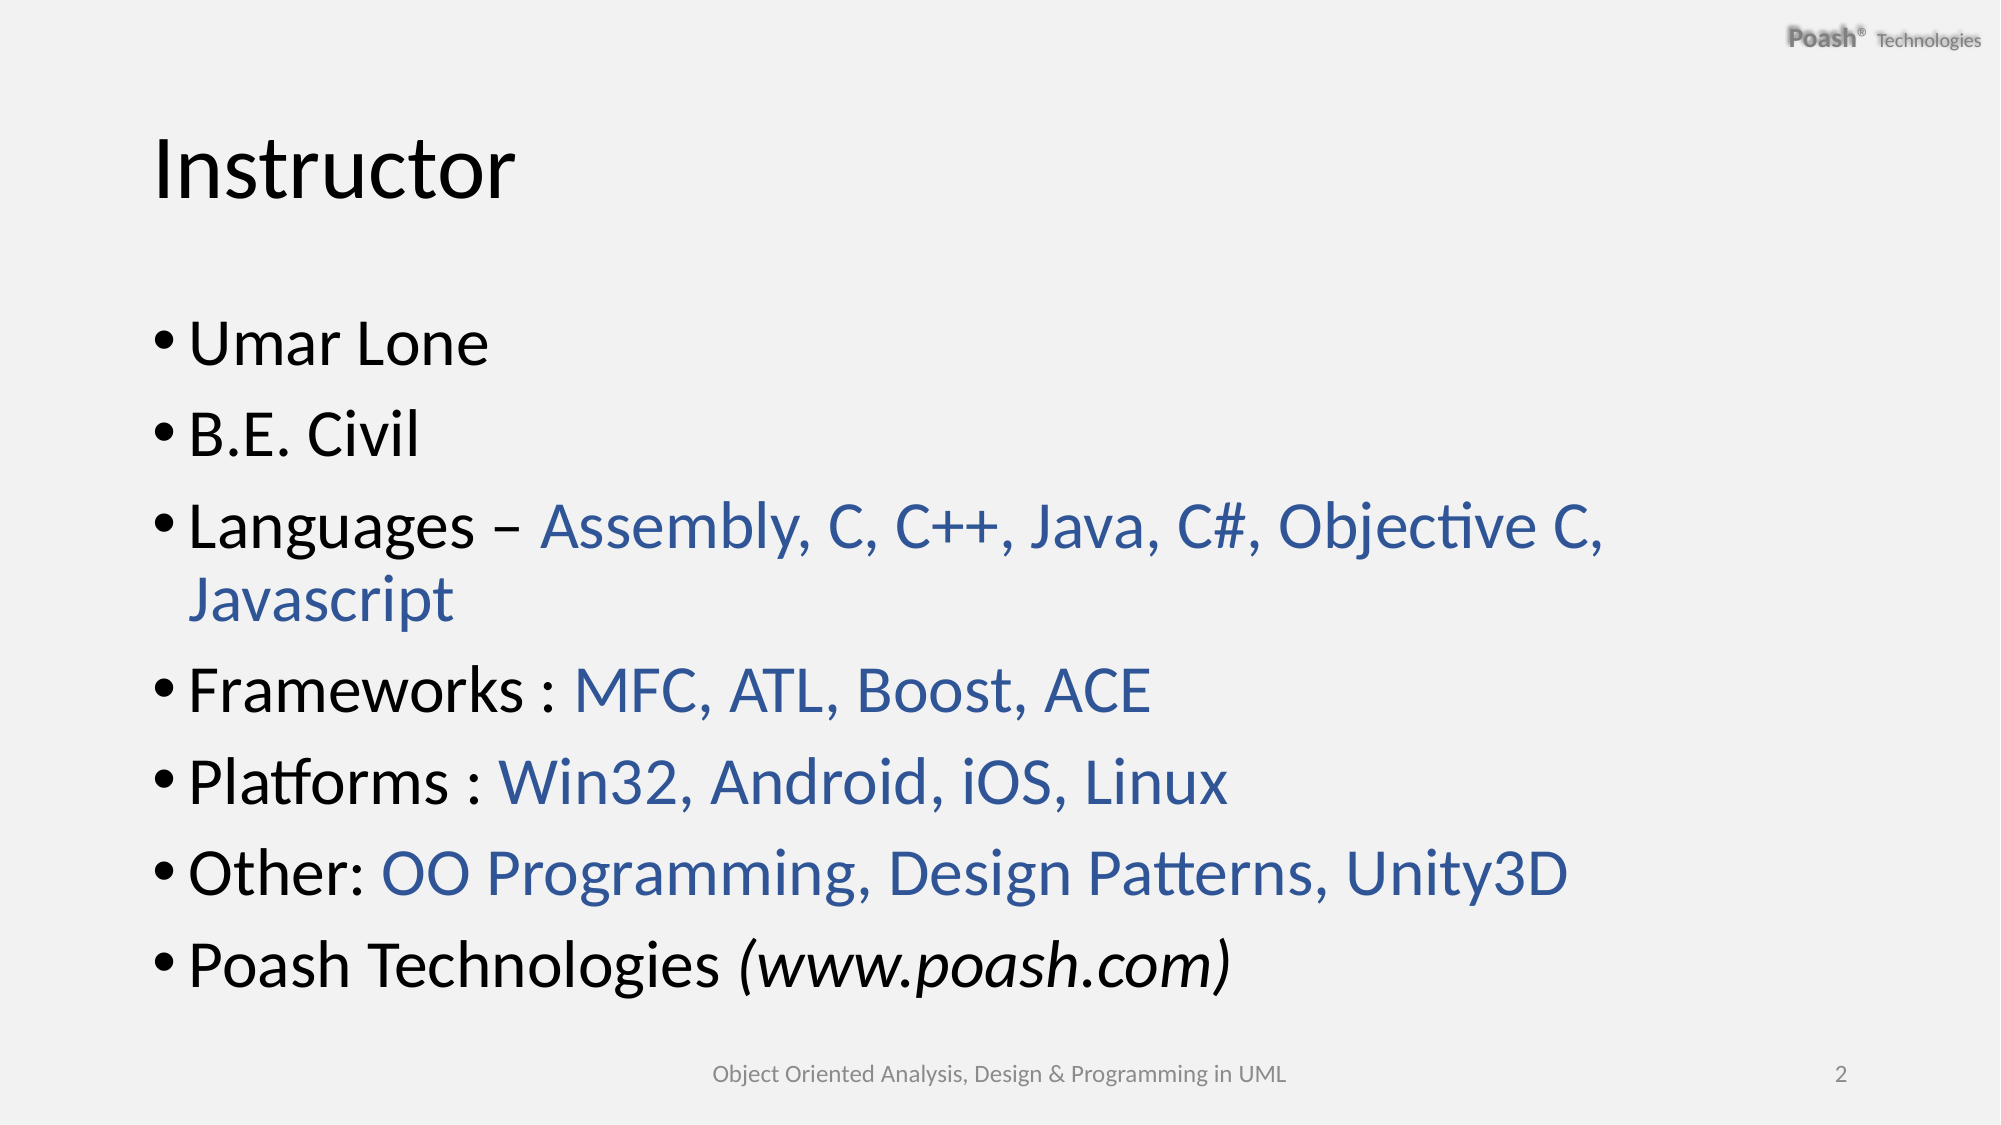

# Instructor
Umar Lone
B.E. Civil
Languages – Assembly, C, C++, Java, C#, Objective C, Javascript
Frameworks : MFC, ATL, Boost, ACE
Platforms : Win32, Android, iOS, Linux
Other: OO Programming, Design Patterns, Unity3D
Poash Technologies (www.poash.com)

Object Oriented Analysis, Design & Programming in UML
2